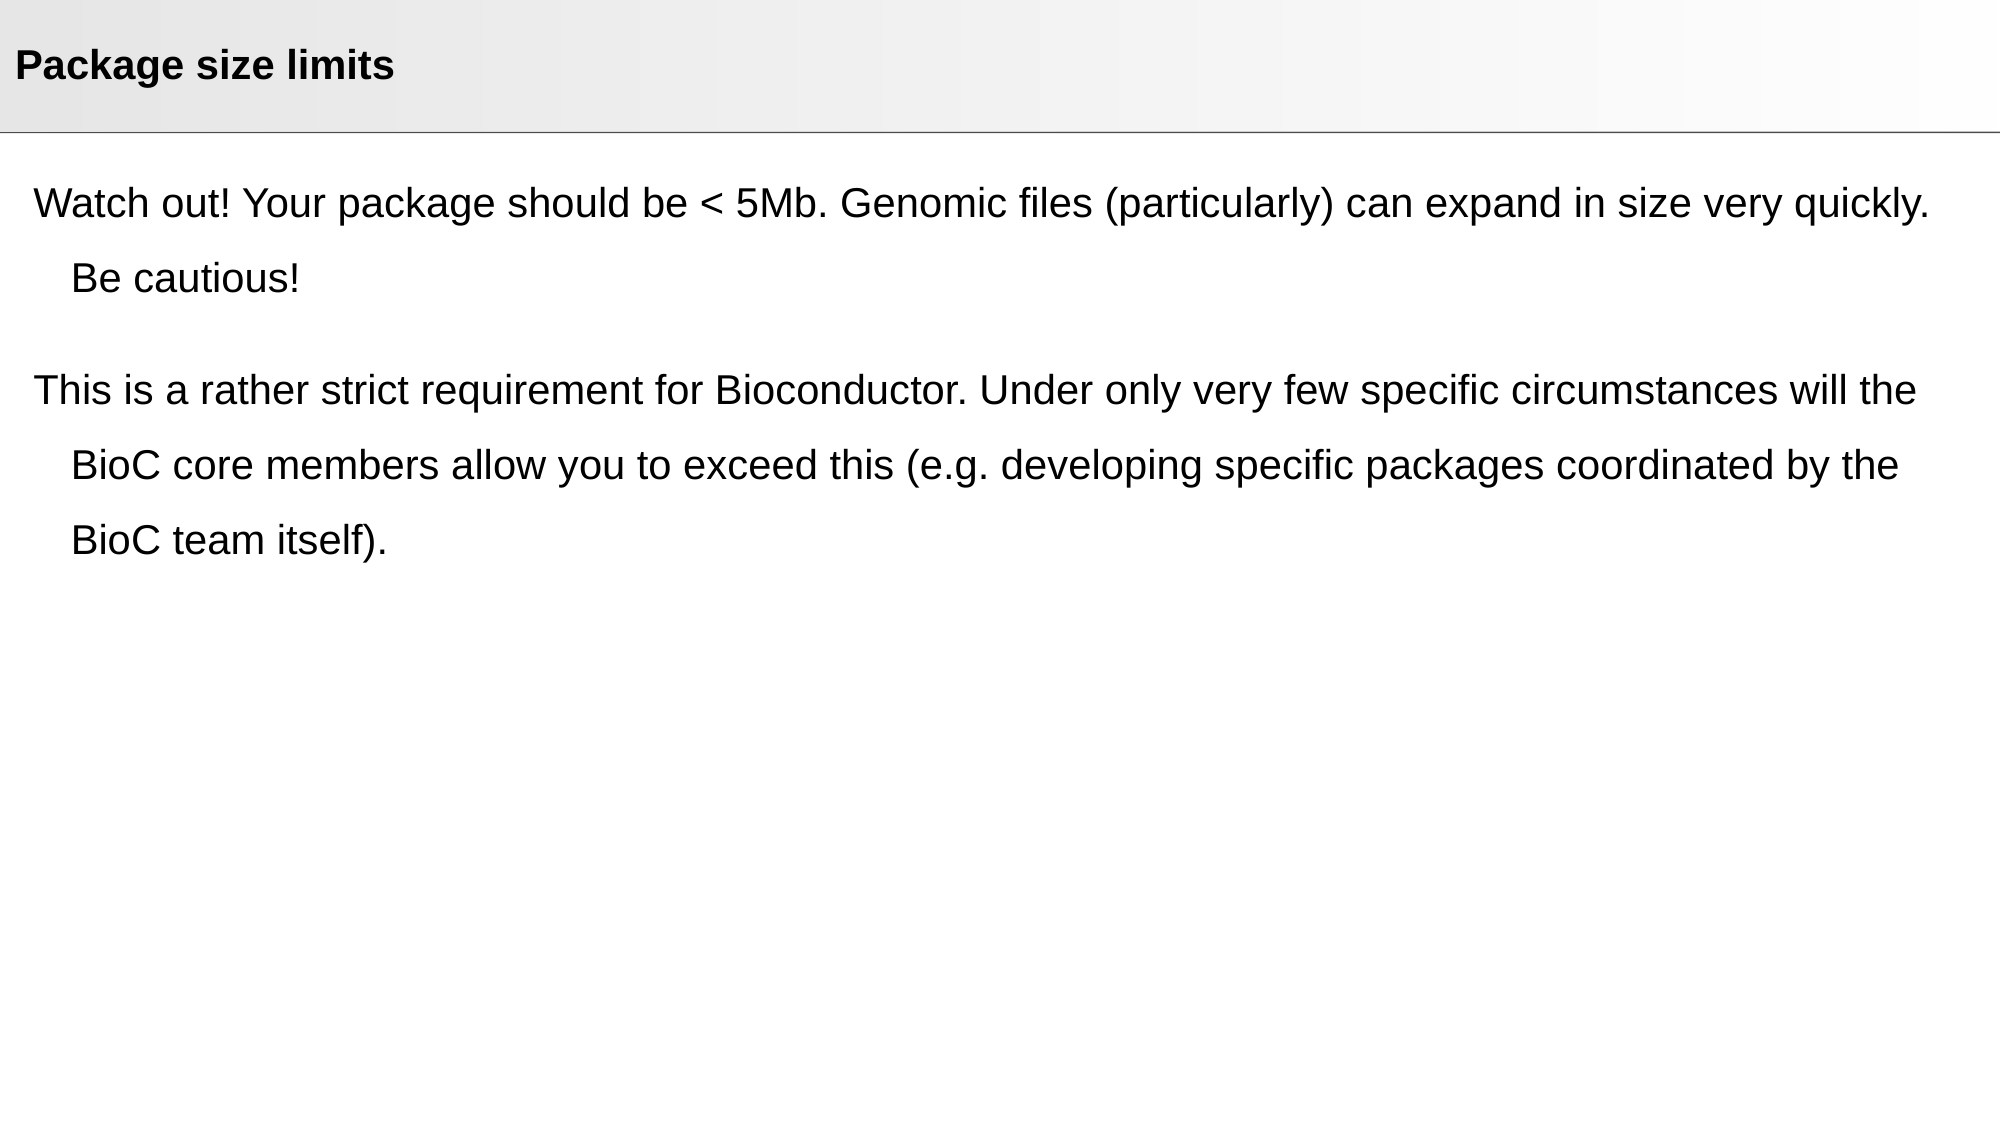

# Package size limits
Watch out! Your package should be < 5Mb. Genomic files (particularly) can expand in size very quickly. Be cautious!
This is a rather strict requirement for Bioconductor. Under only very few specific circumstances will the BioC core members allow you to exceed this (e.g. developing specific packages coordinated by the BioC team itself).